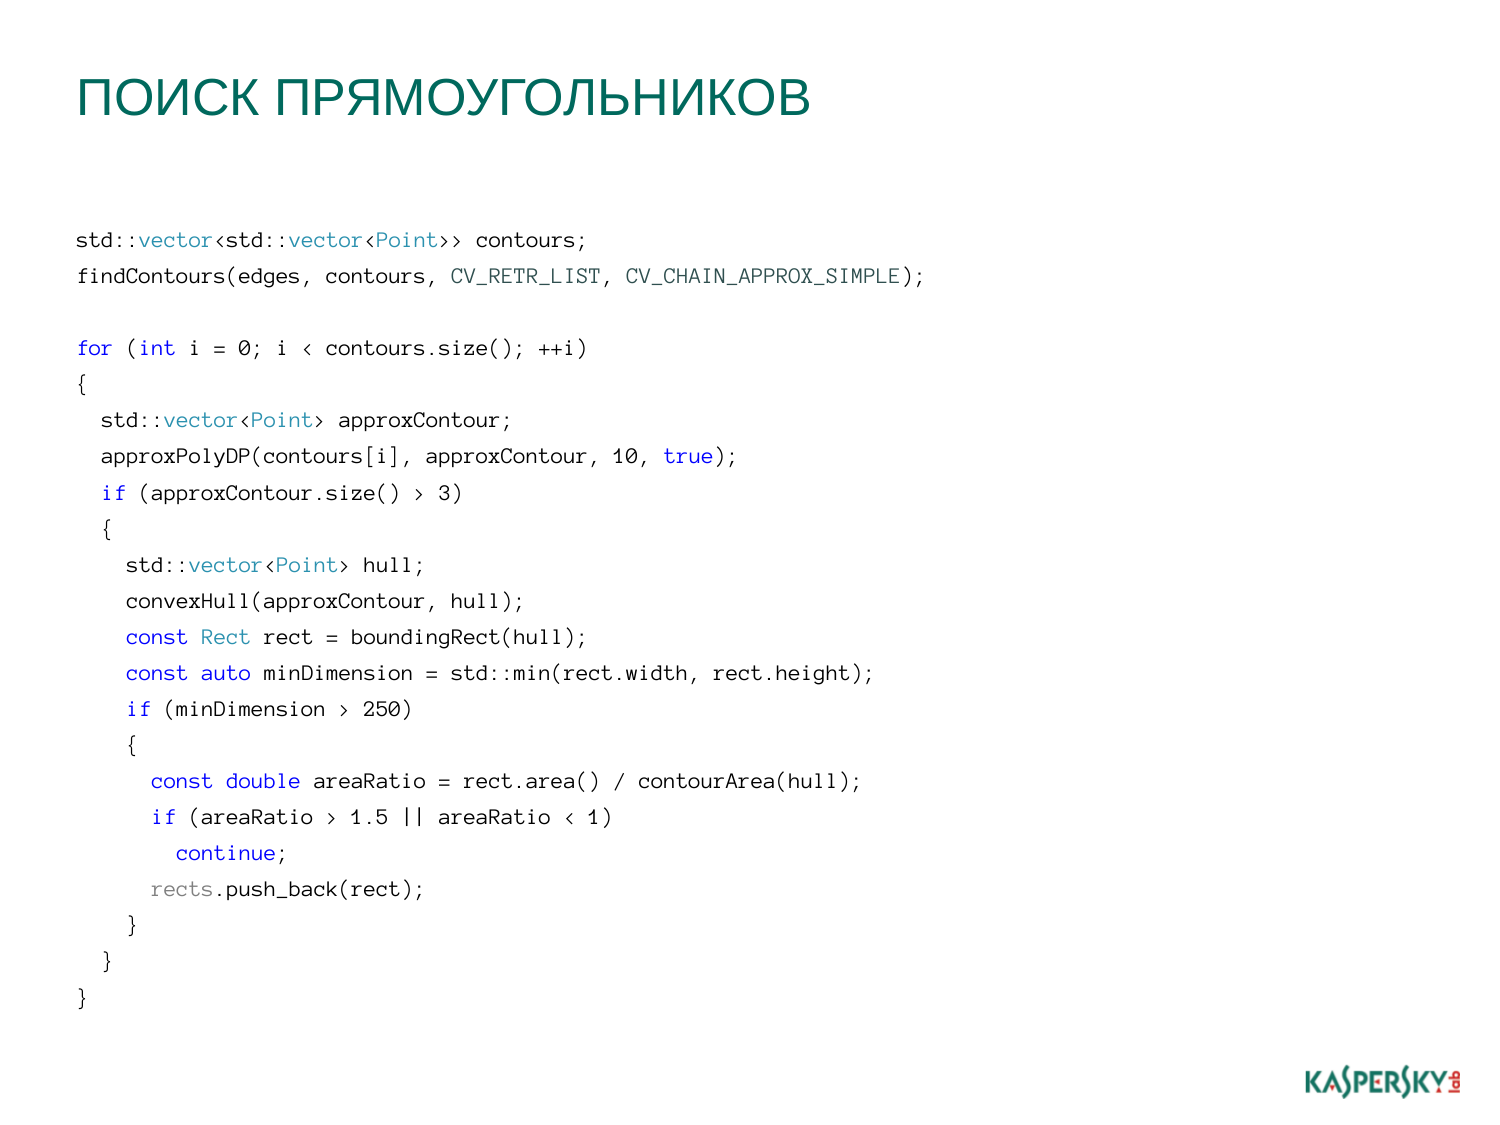

# Поиск прямоугольников
std::vector<std::vector<Point>> contours;
findContours(edges, contours, CV_RETR_LIST, CV_CHAIN_APPROX_SIMPLE);

for (int i = 0; i < contours.size(); ++i)
{
  std::vector<Point> approxContour;
  approxPolyDP(contours[i], approxContour, 10, true);
  if (approxContour.size() > 3)
  {
    std::vector<Point> hull;
    convexHull(approxContour, hull);
    const Rect rect = boundingRect(hull);
    const auto minDimension = std::min(rect.width, rect.height);
    if (minDimension > 250)
    {
      const double areaRatio = rect.area() / contourArea(hull);
      if (areaRatio > 1.5 || areaRatio < 1)
        continue;
      rects.push_back(rect);
    }
  }
}